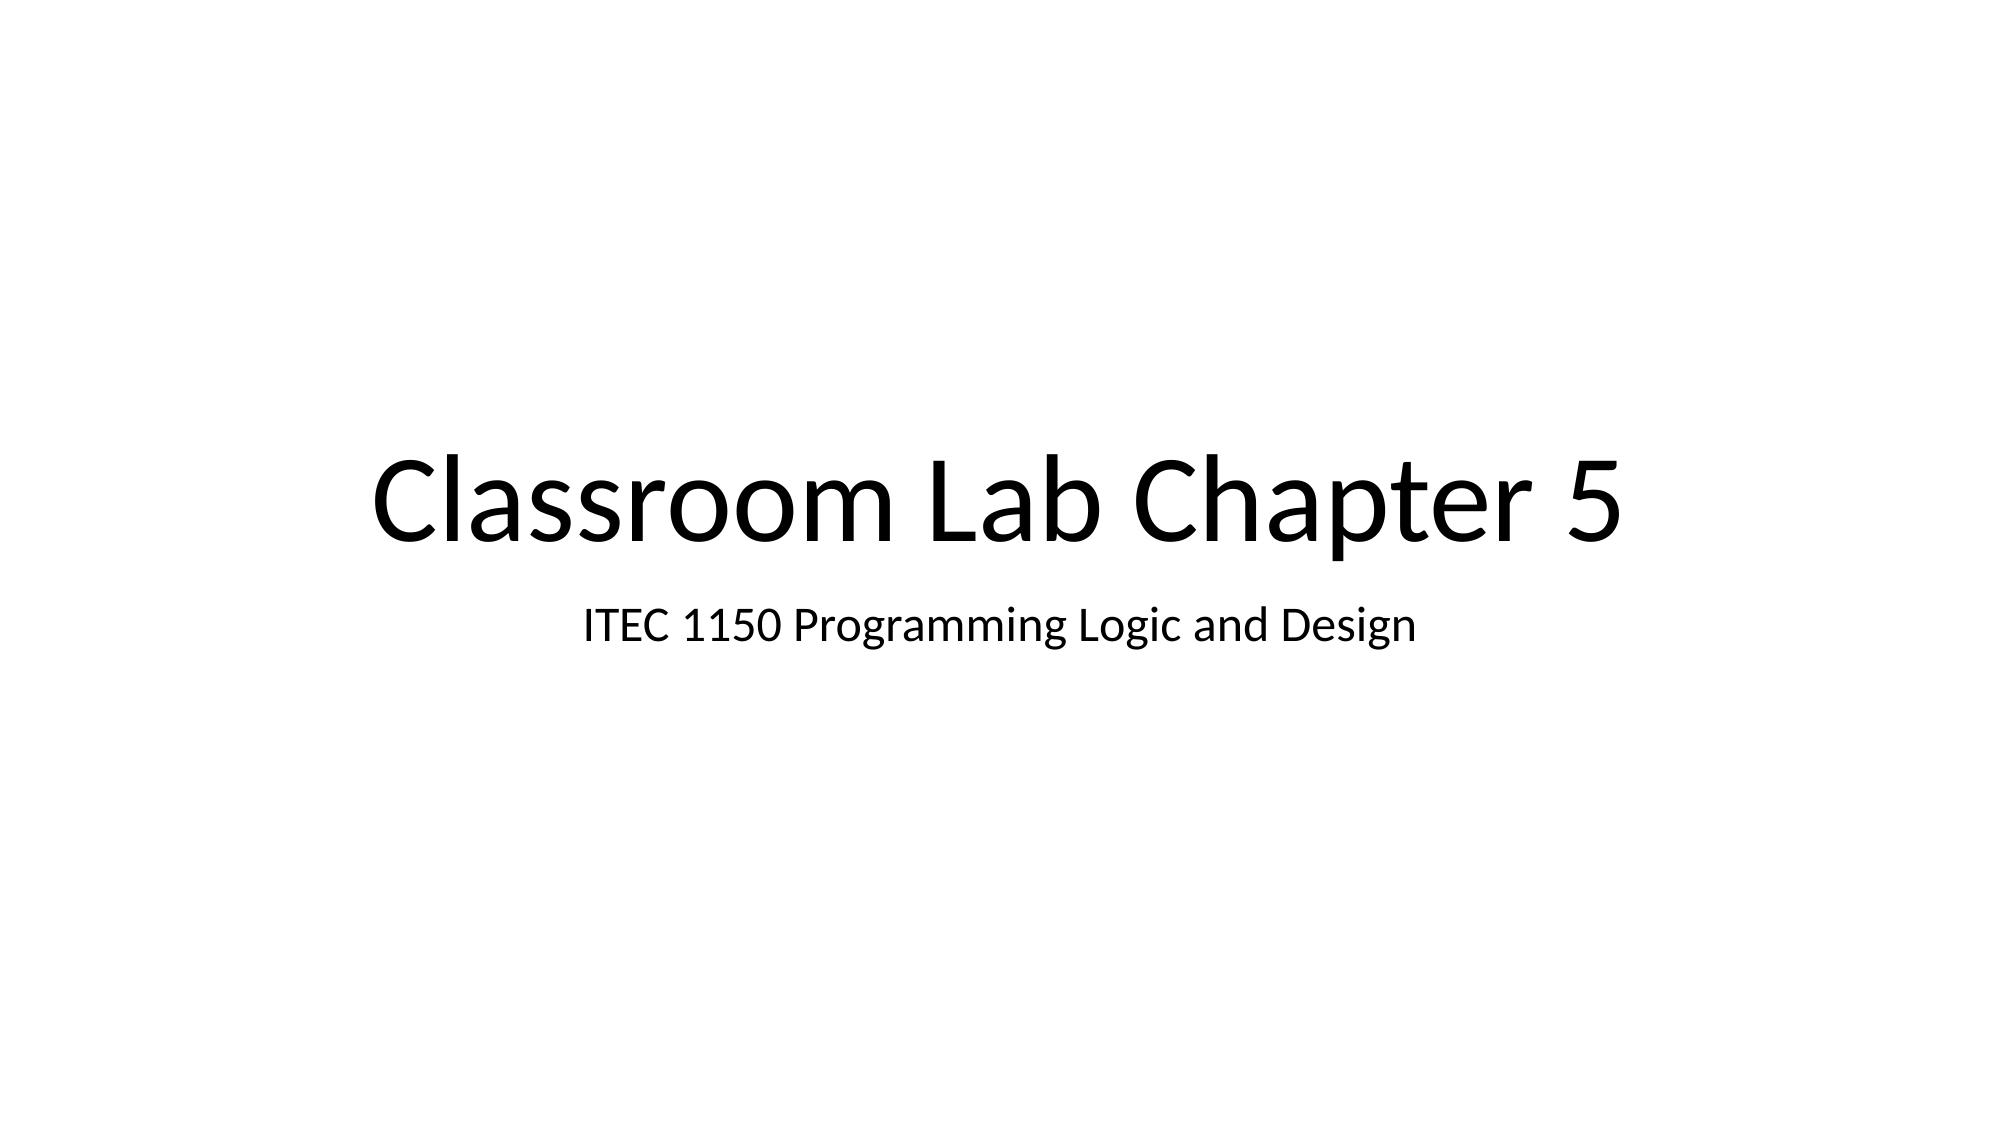

# Classroom Lab Chapter 5
ITEC 1150 Programming Logic and Design